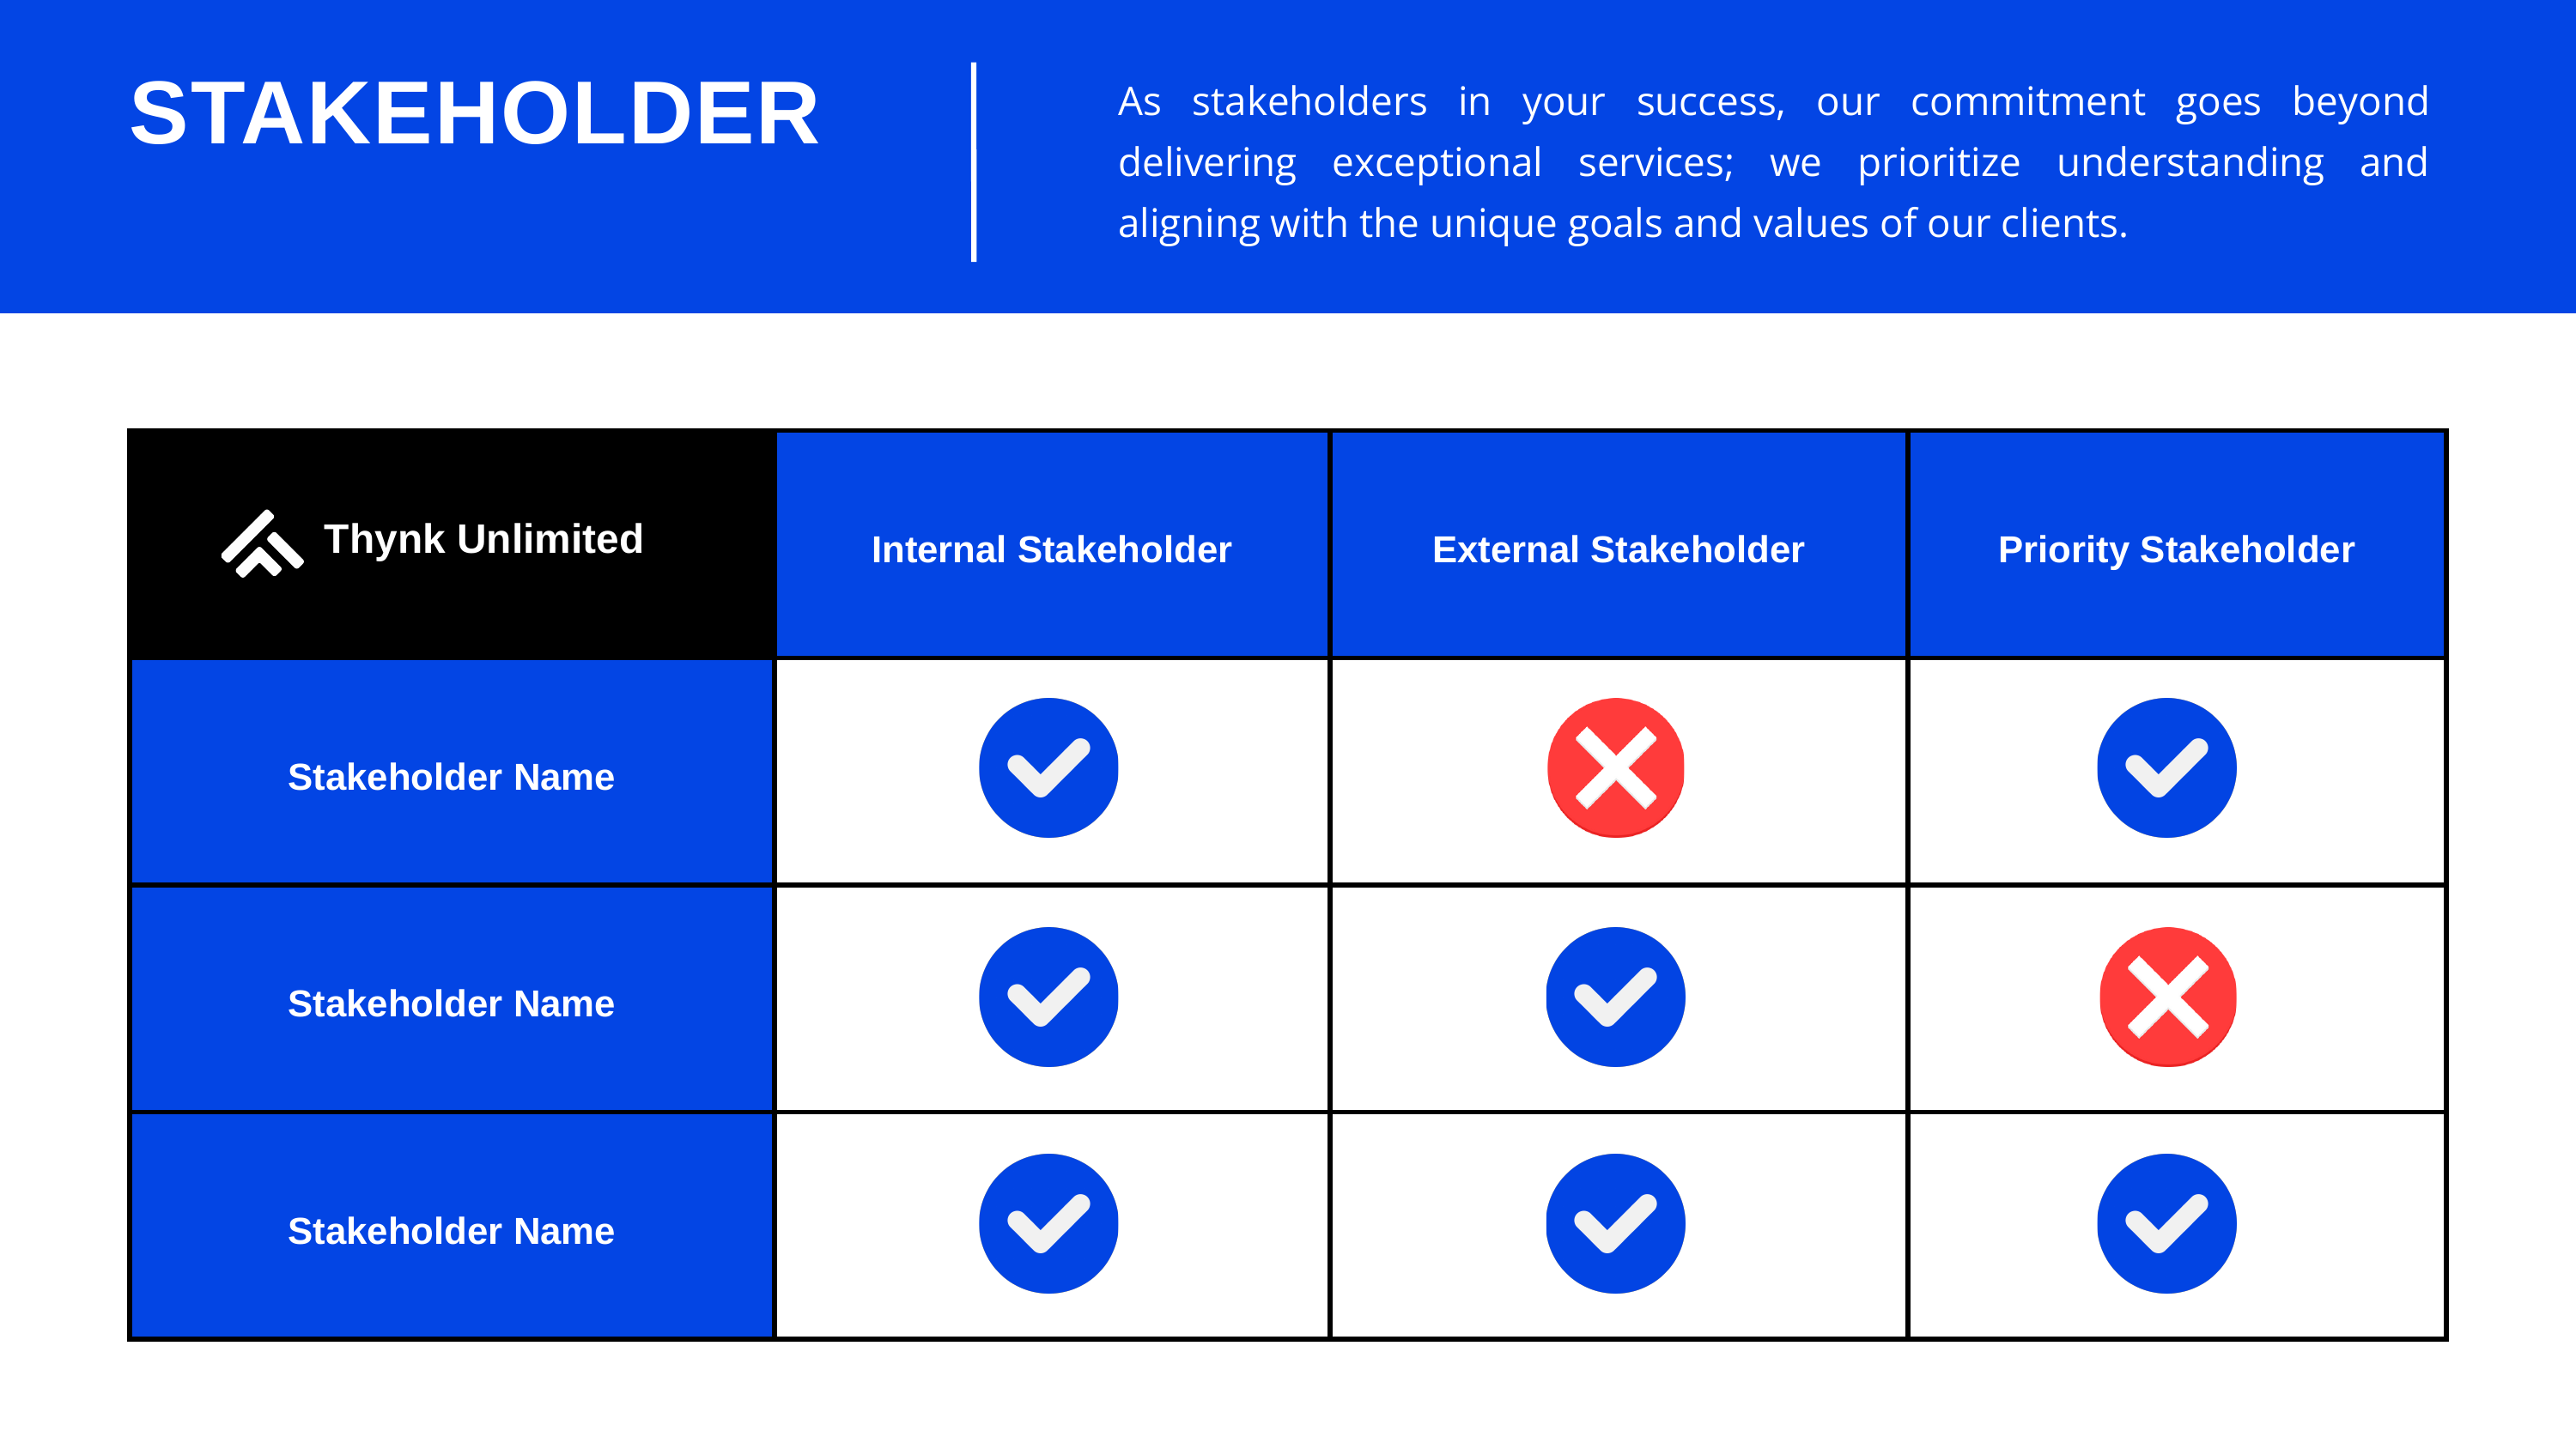

STAKEHOLDER

As stakeholders in your success, our commitment goes beyond delivering exceptional services; we prioritize understanding and aligning with the unique goals and values of our clients.
|  | Internal Stakeholder | External Stakeholder | Priority Stakeholder |
| --- | --- | --- | --- |
| Stakeholder Name |  |  |  |
| Stakeholder Name |  |  |  |
| Stakeholder Name |  |  |  |
Thynk Unlimited